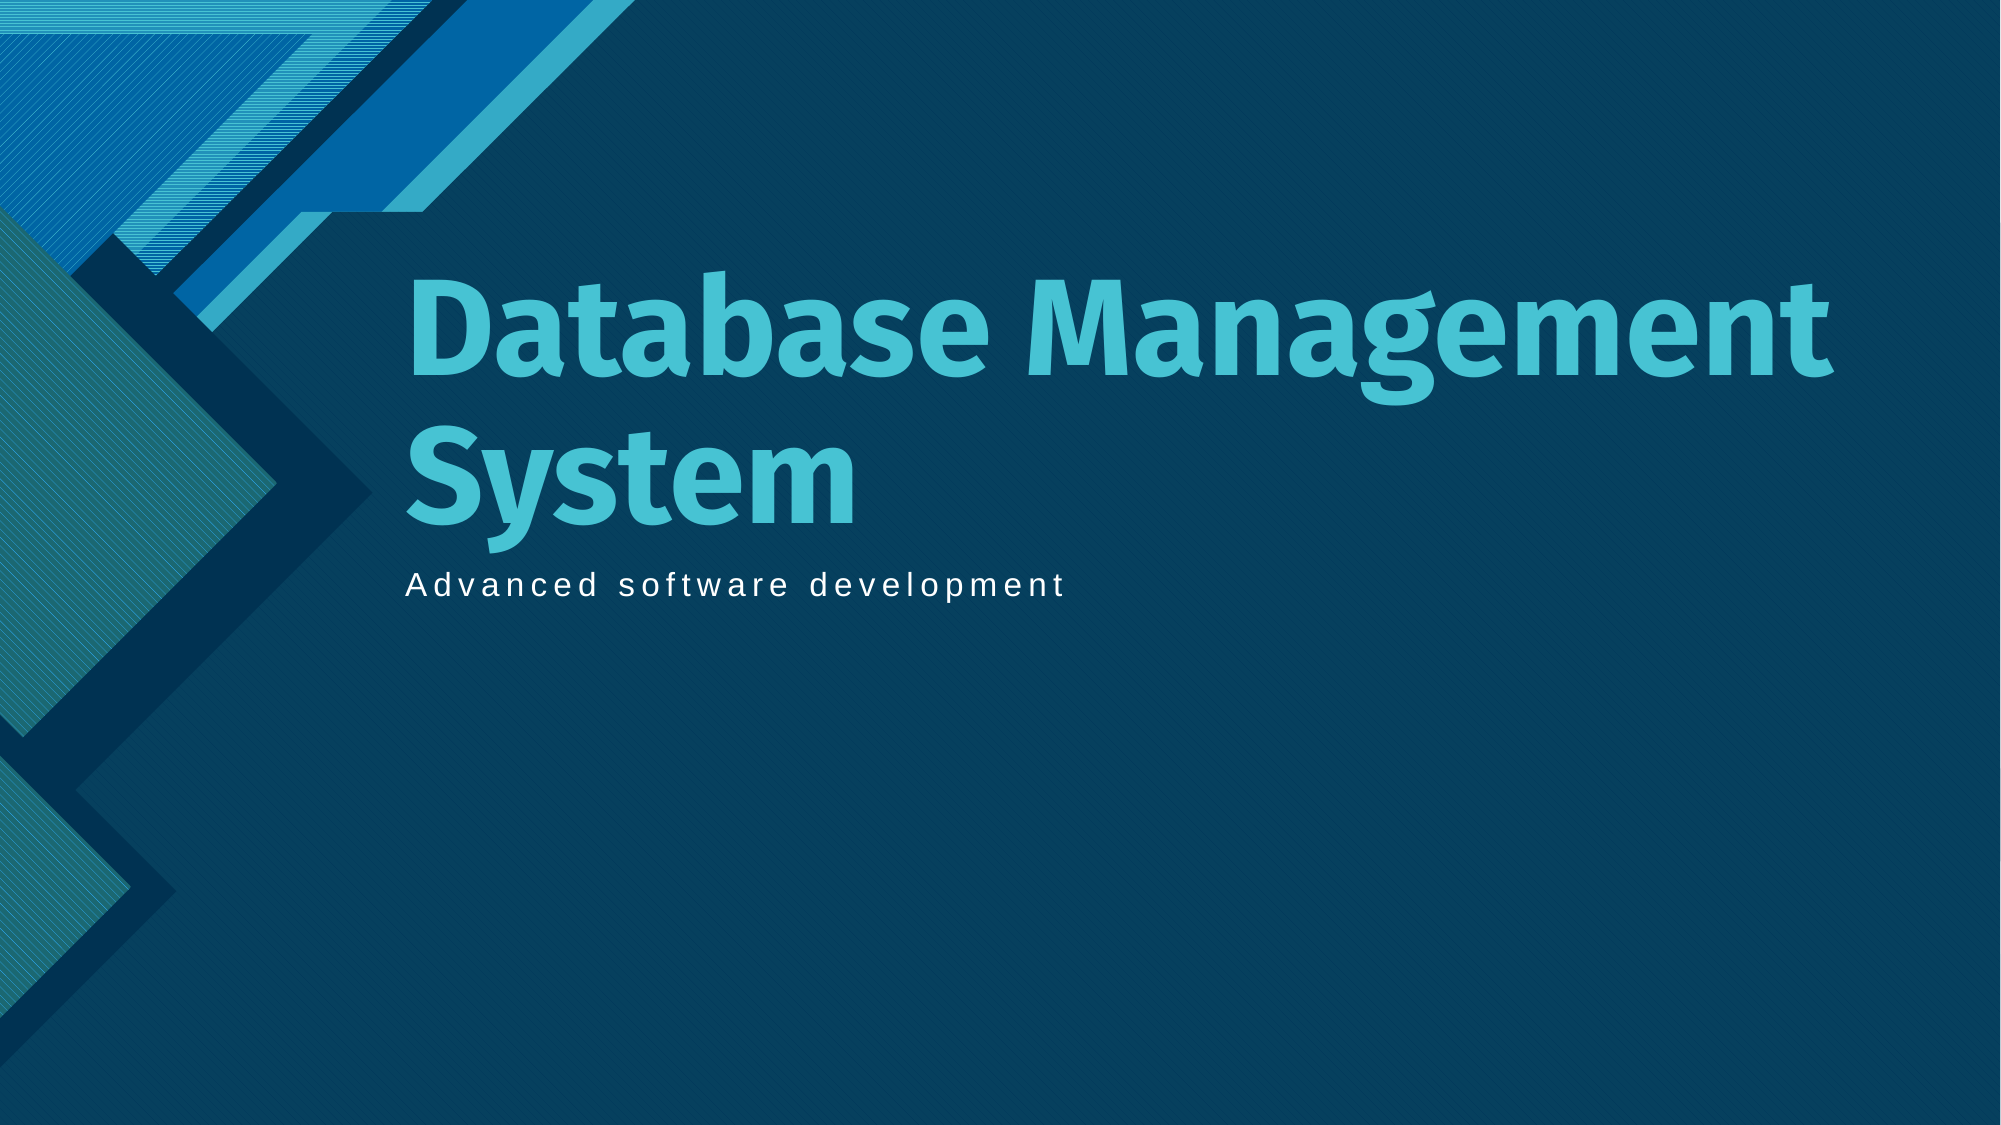

# Database Management System
Advanced software development